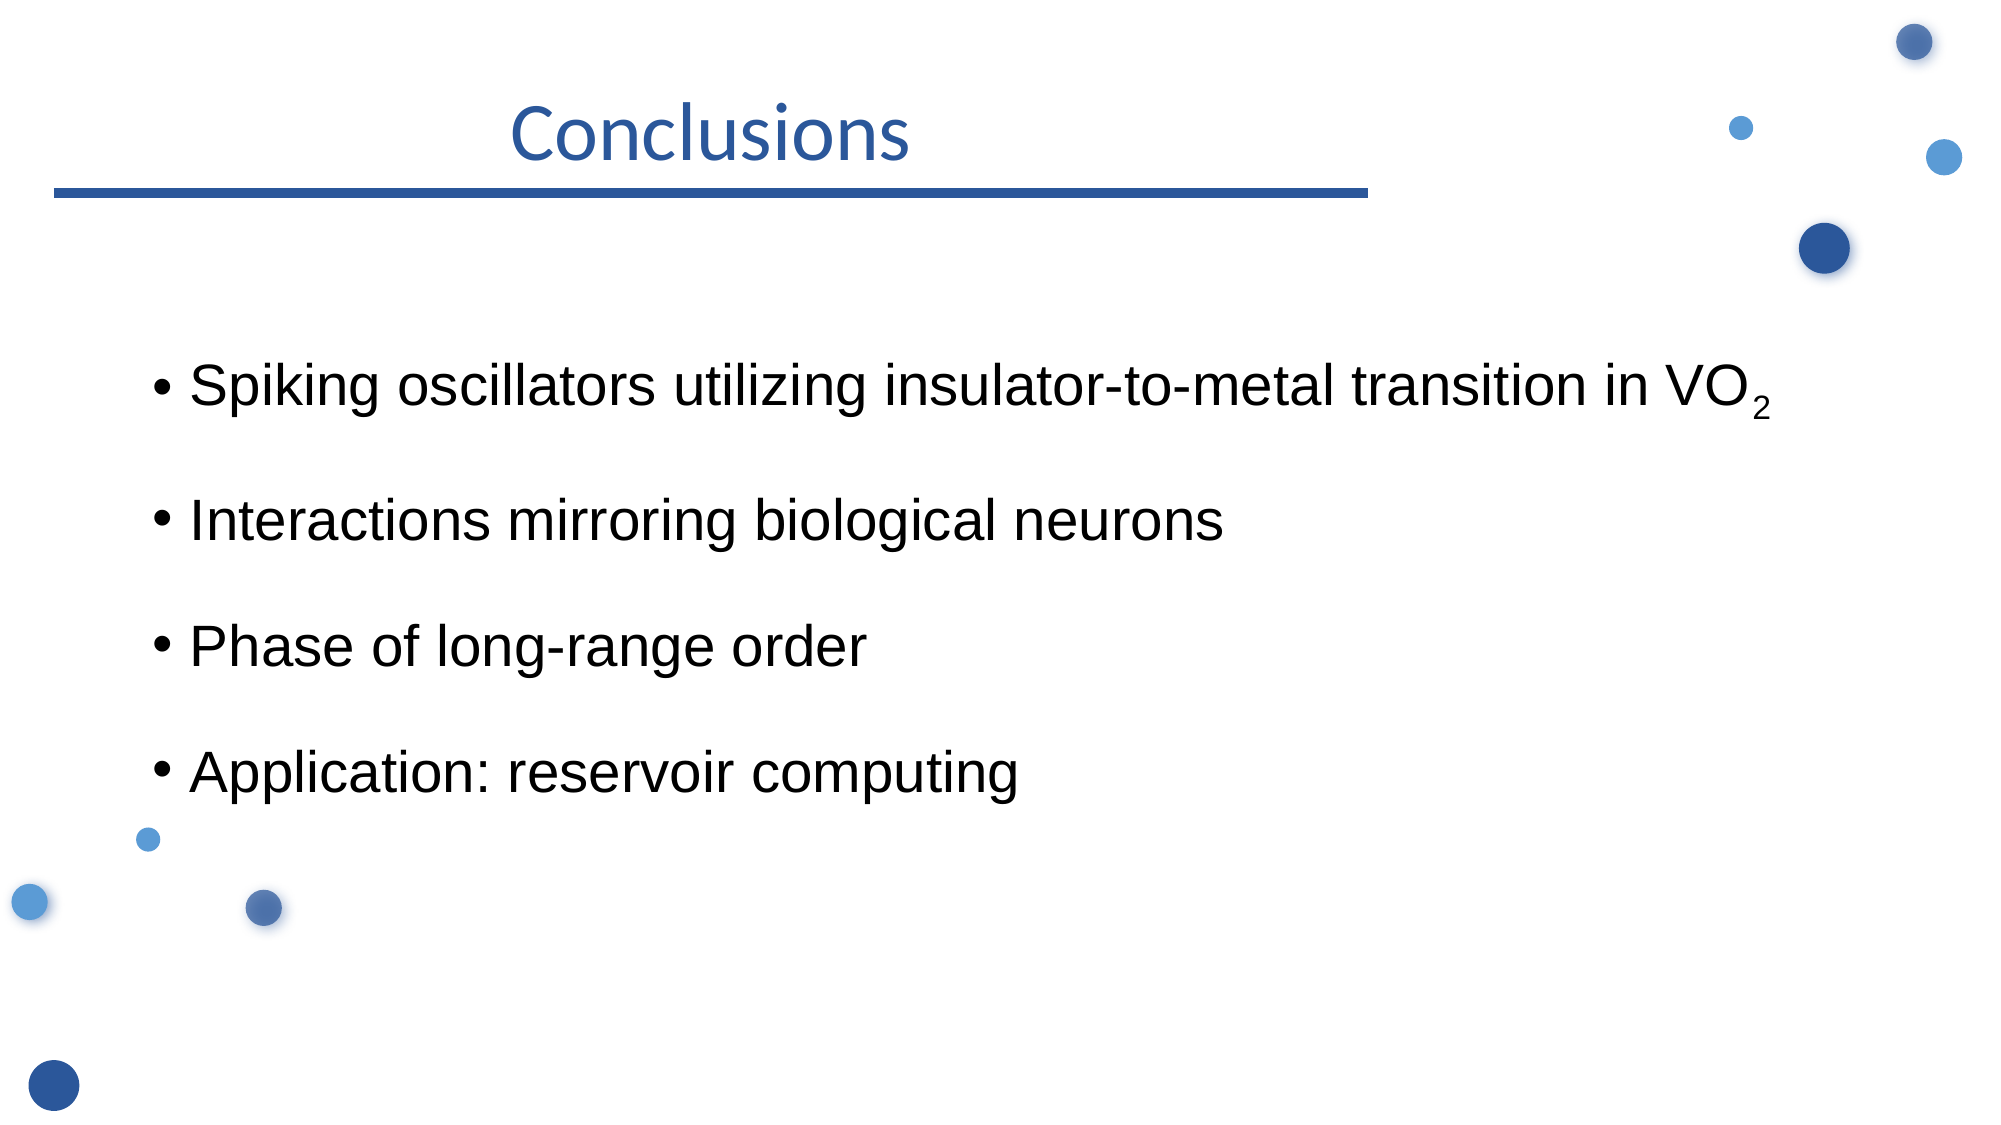

Conclusions

Spiking oscillators utilizing insulator-to-metal transition in VO2
Interactions mirroring biological neurons
Phase of long-range order
Application: reservoir computing